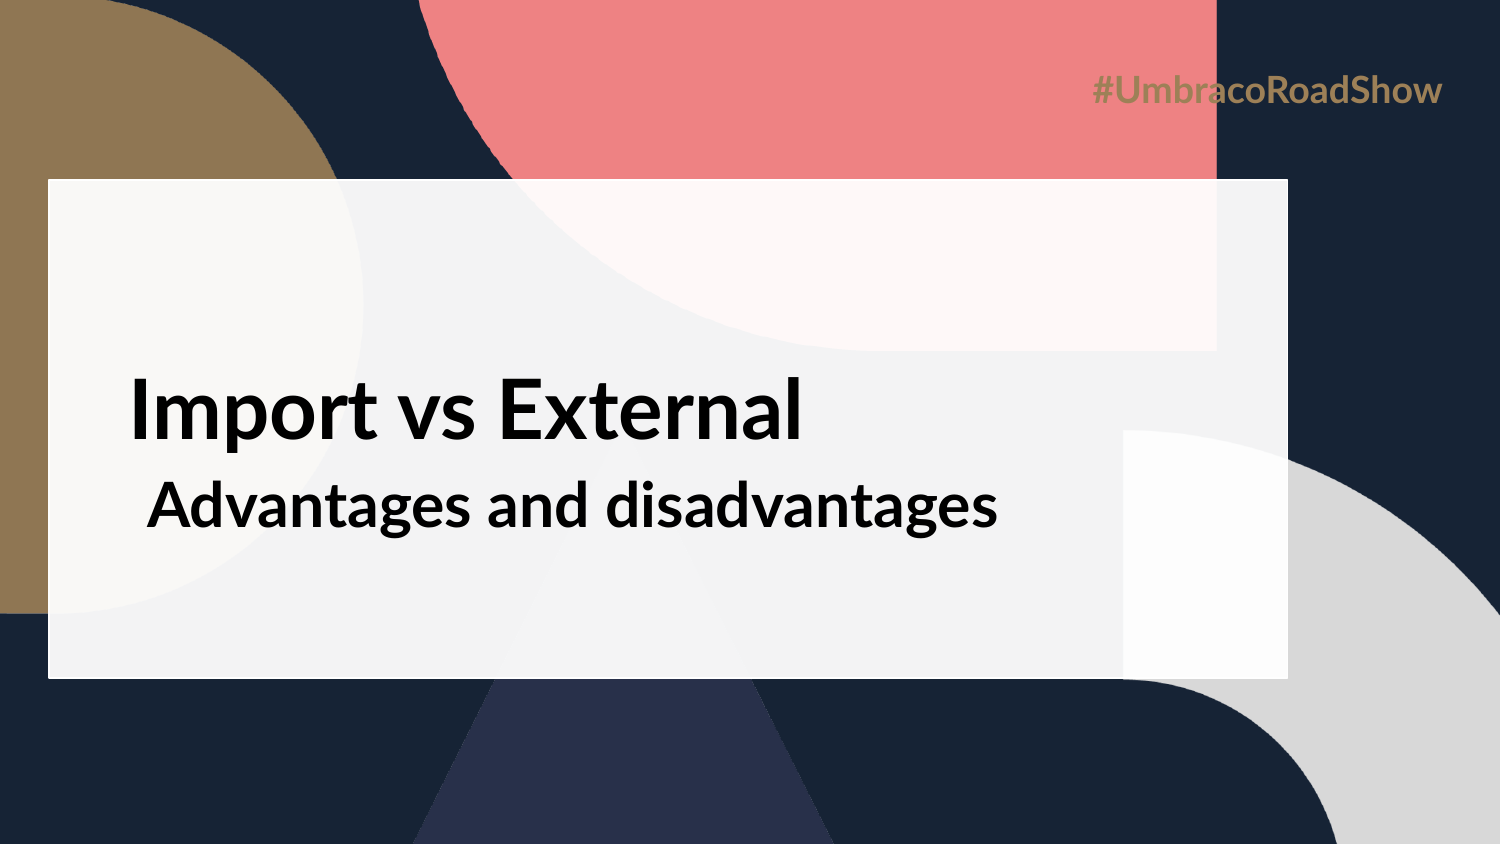

# Import vs External
Advantages and disadvantages